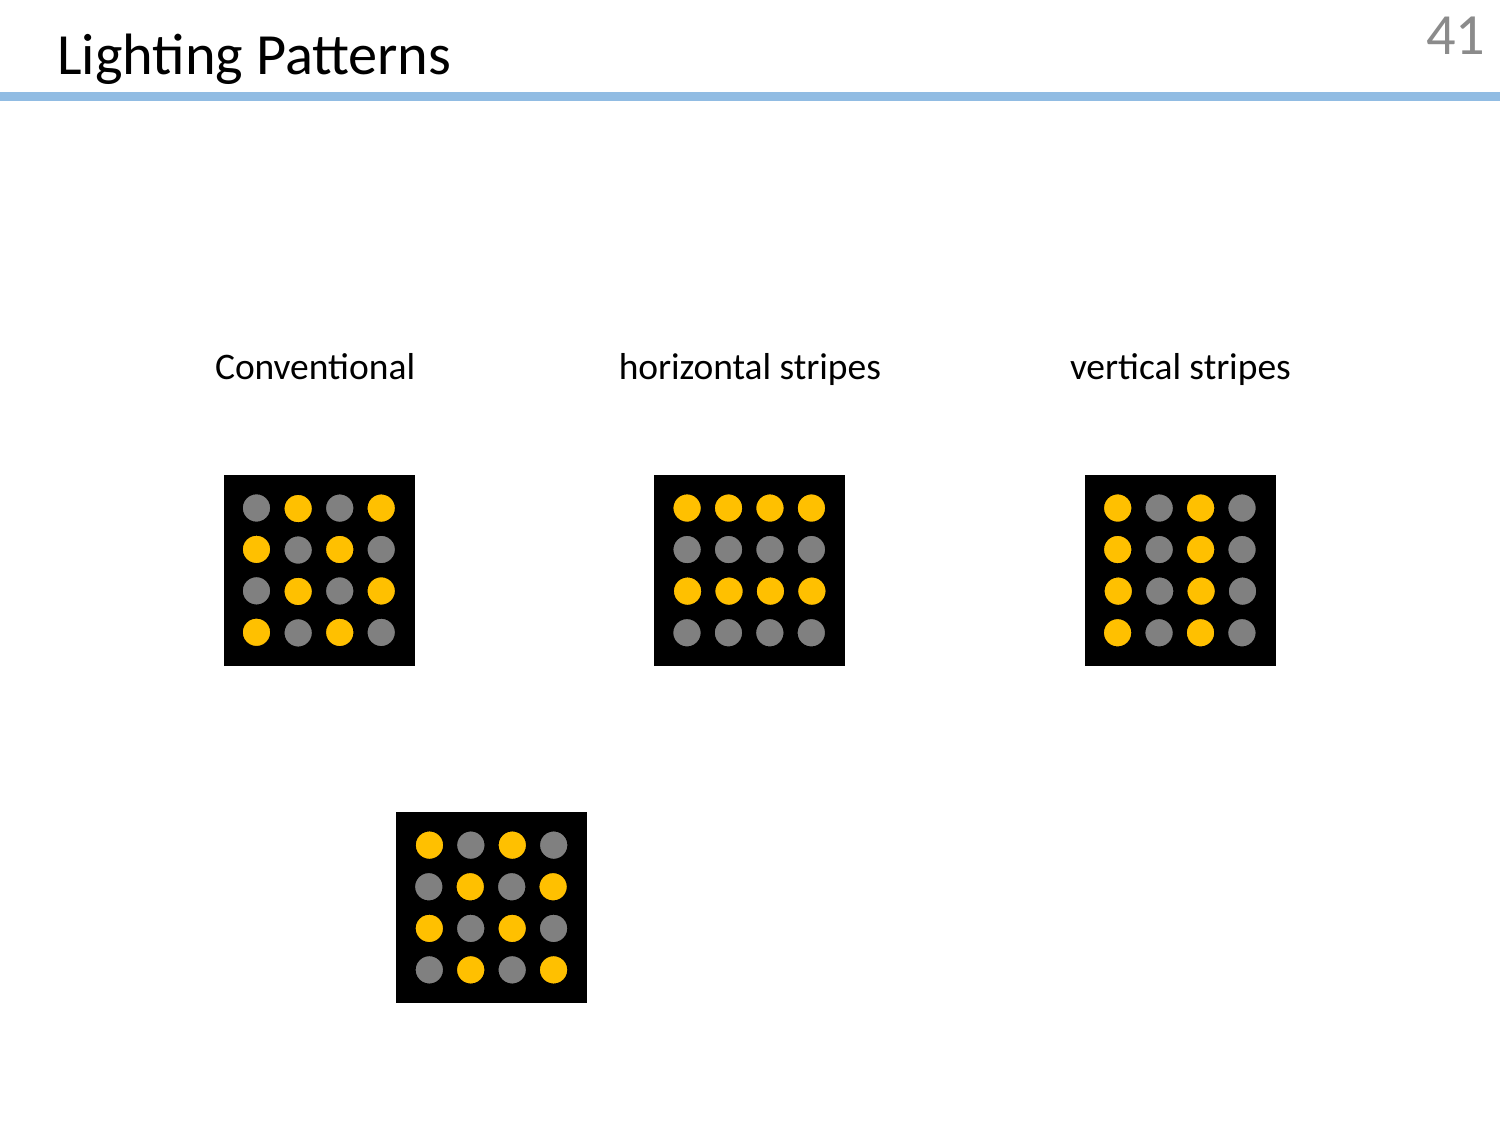

# Lighting Patterns
41
Conventional
horizontal stripes
vertical stripes